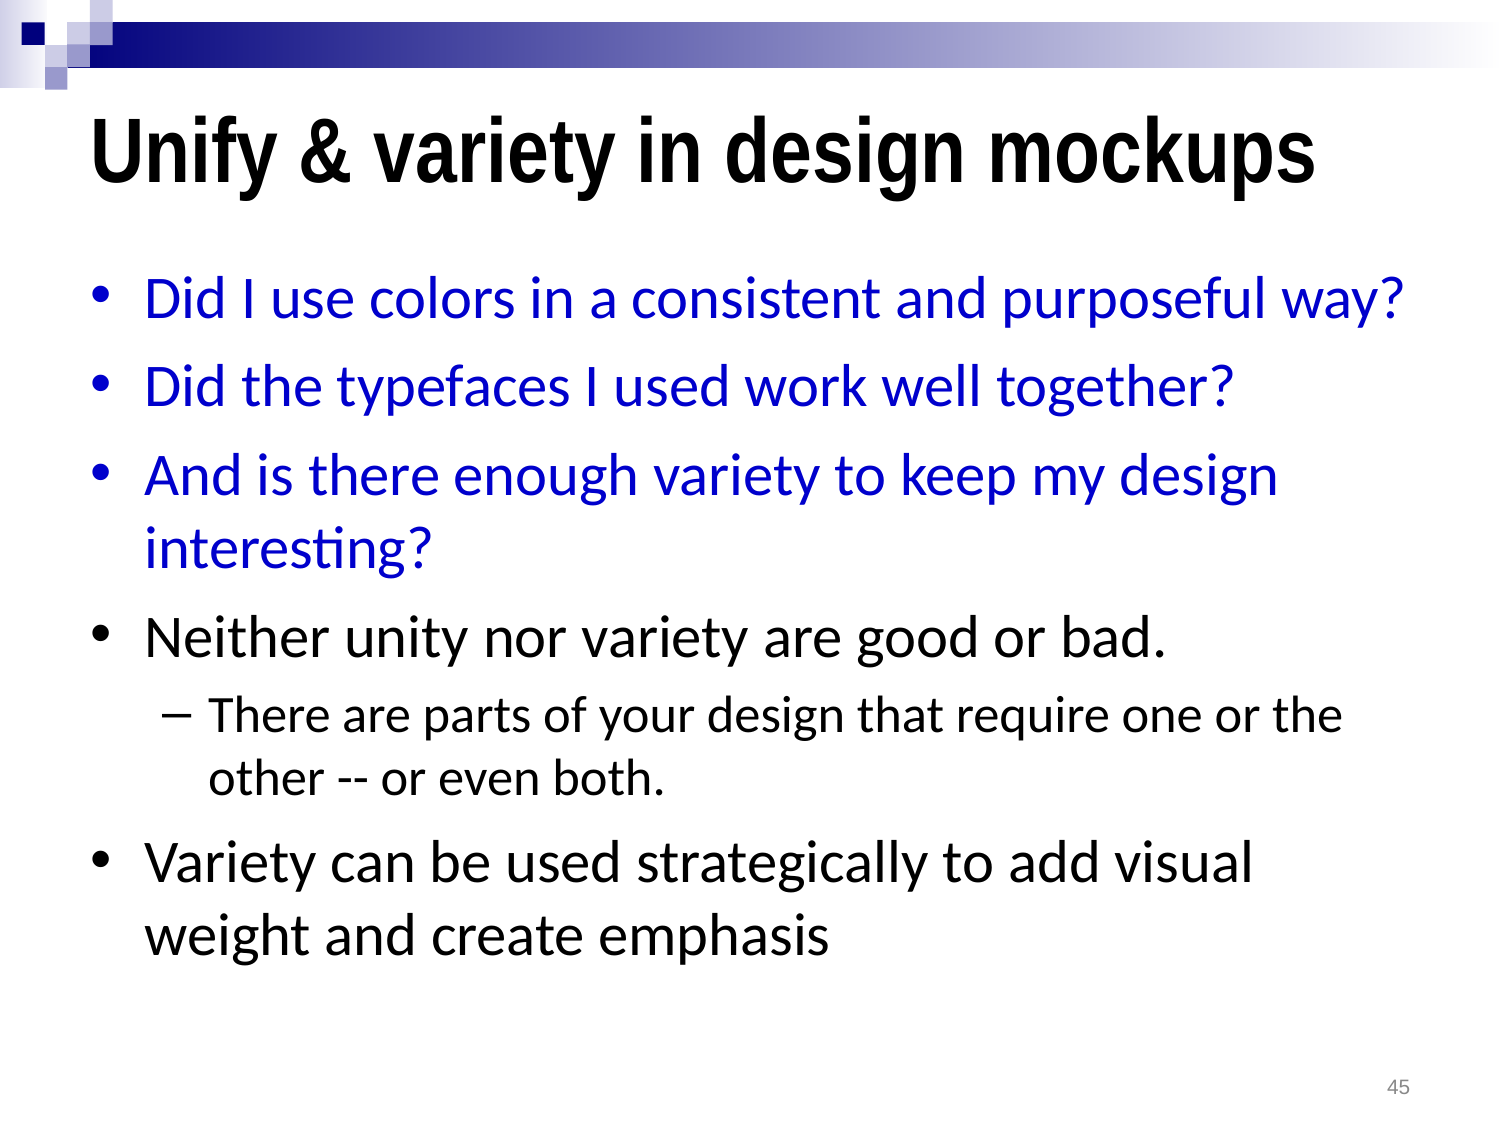

# Unify & variety in design mockups
Did I use colors in a consistent and purposeful way?
Did the typefaces I used work well together?
And is there enough variety to keep my design interesting?
Neither unity nor variety are good or bad.
There are parts of your design that require one or the other -- or even both.
Variety can be used strategically to add visual weight and create emphasis

45